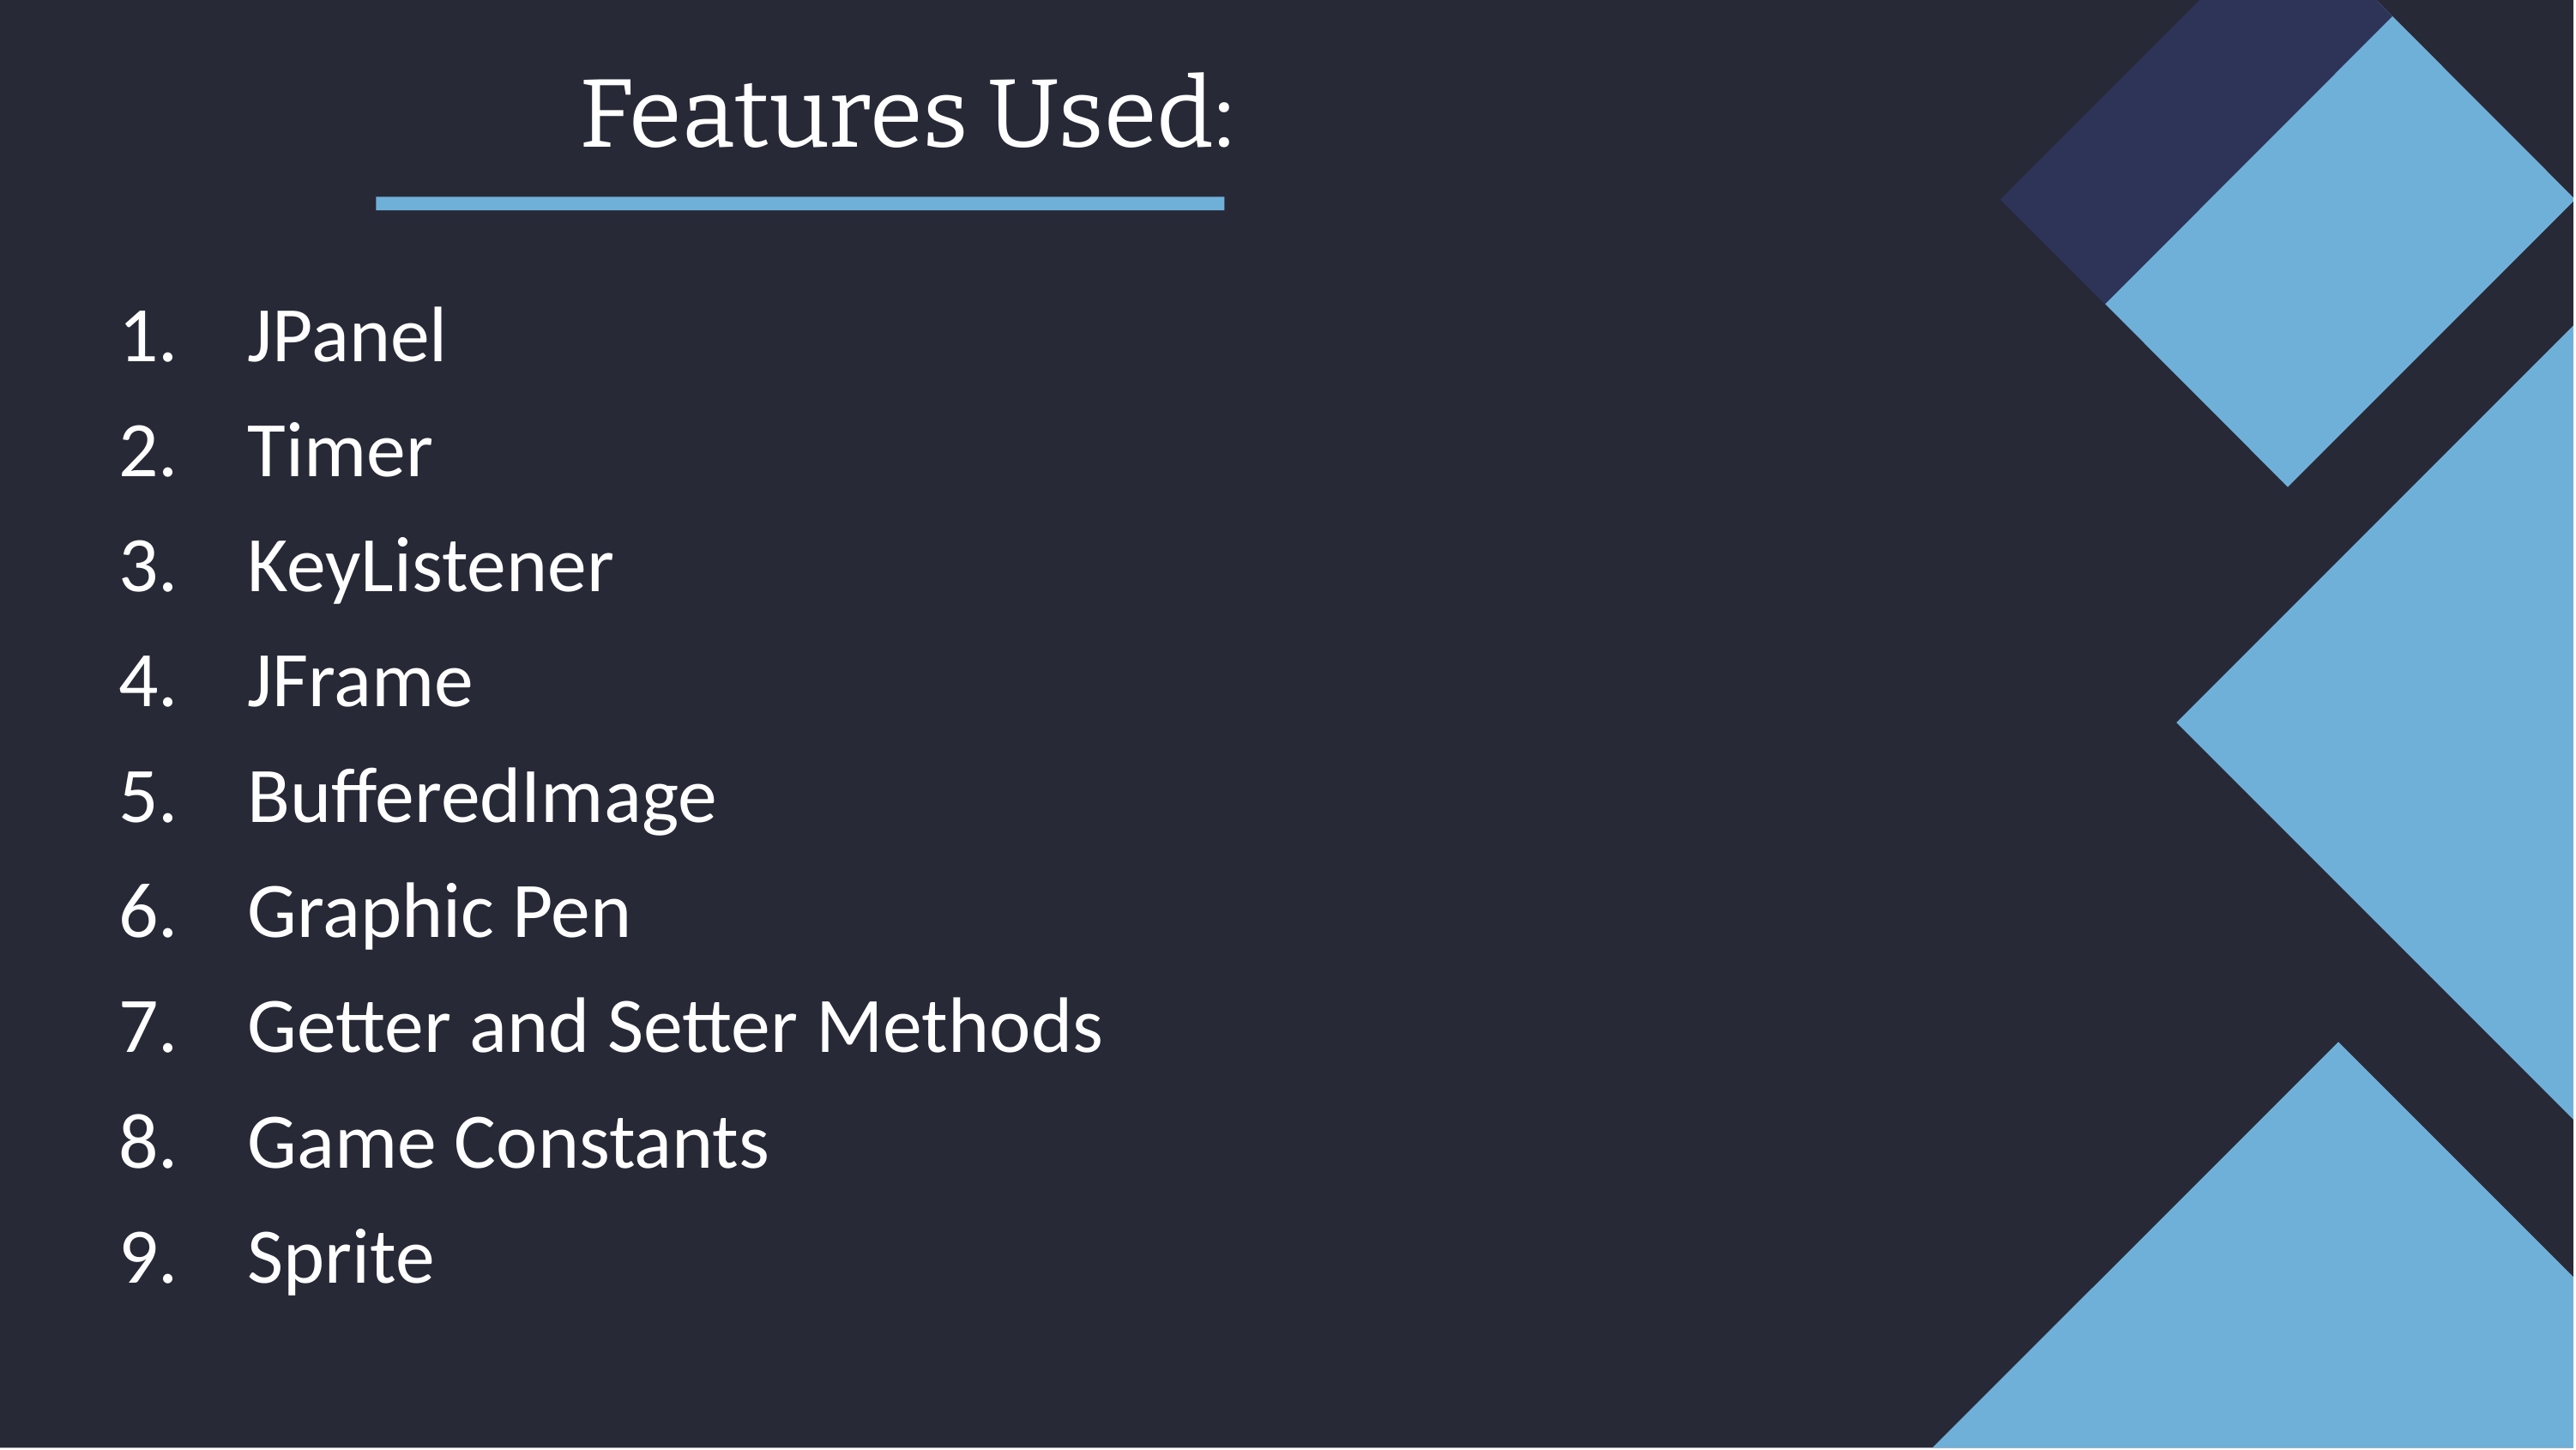

# Features Used:

JPanel
Timer
KeyListener
JFrame
BufferedImage
Graphic Pen
Getter and Setter Methods
Game Constants
Sprite